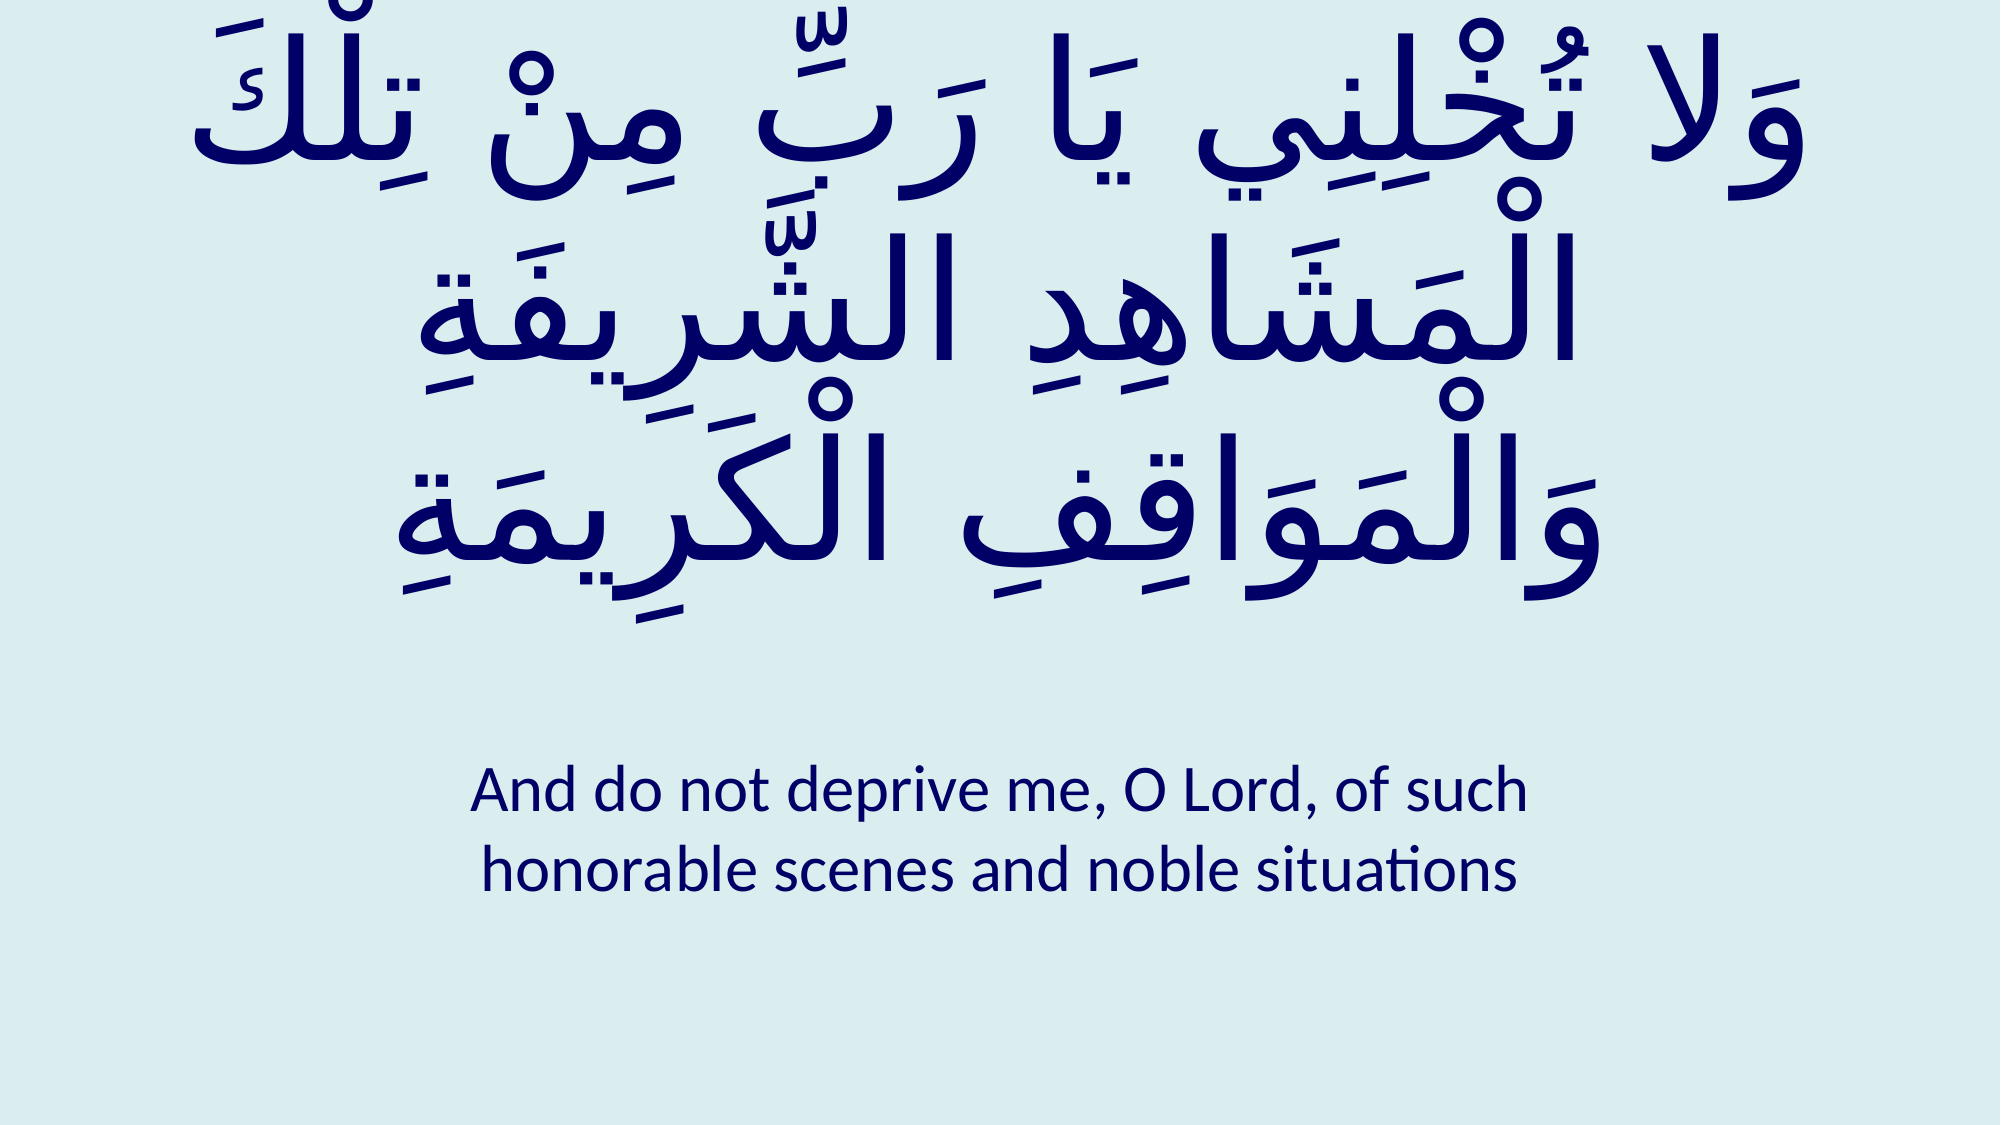

# وَلا تُخْلِنِي يَا رَبِّ مِنْ تِلْكَ الْمَشَاهِدِ الشَّرِيفَةِ وَالْمَوَاقِفِ الْكَرِيمَةِ
And do not deprive me, O Lord, of such honorable scenes and noble situations